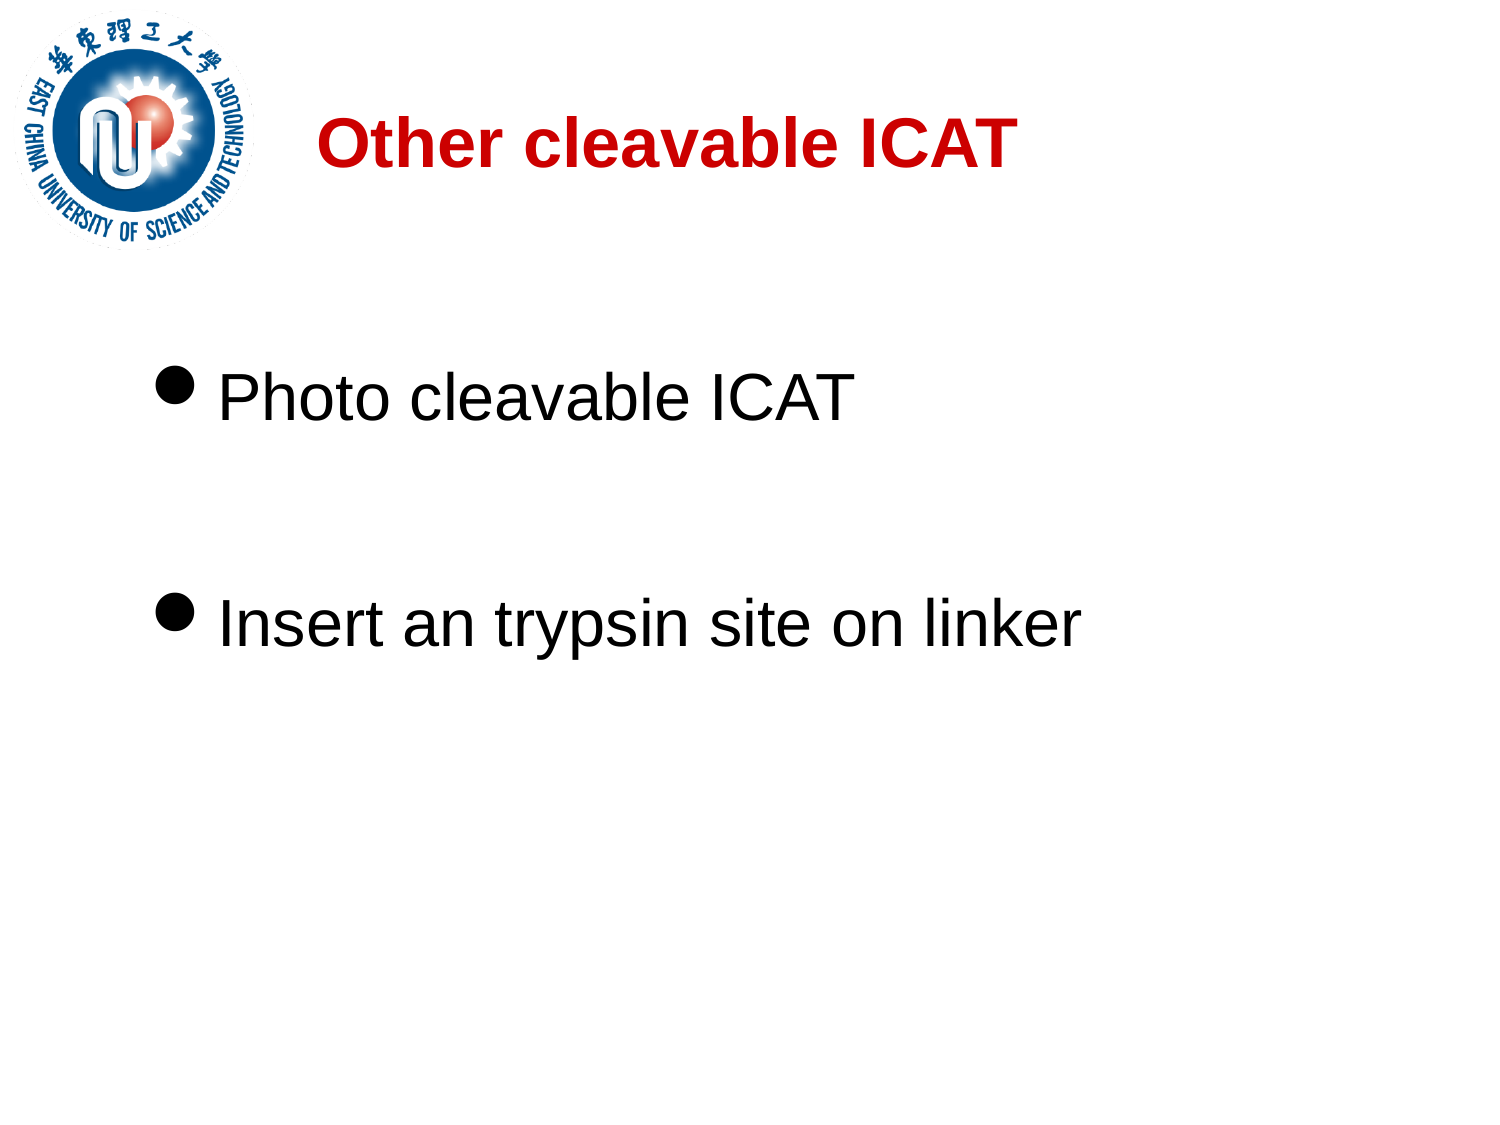

Other cleavable ICAT
Photo cleavable ICAT

Insert an trypsin site on linker